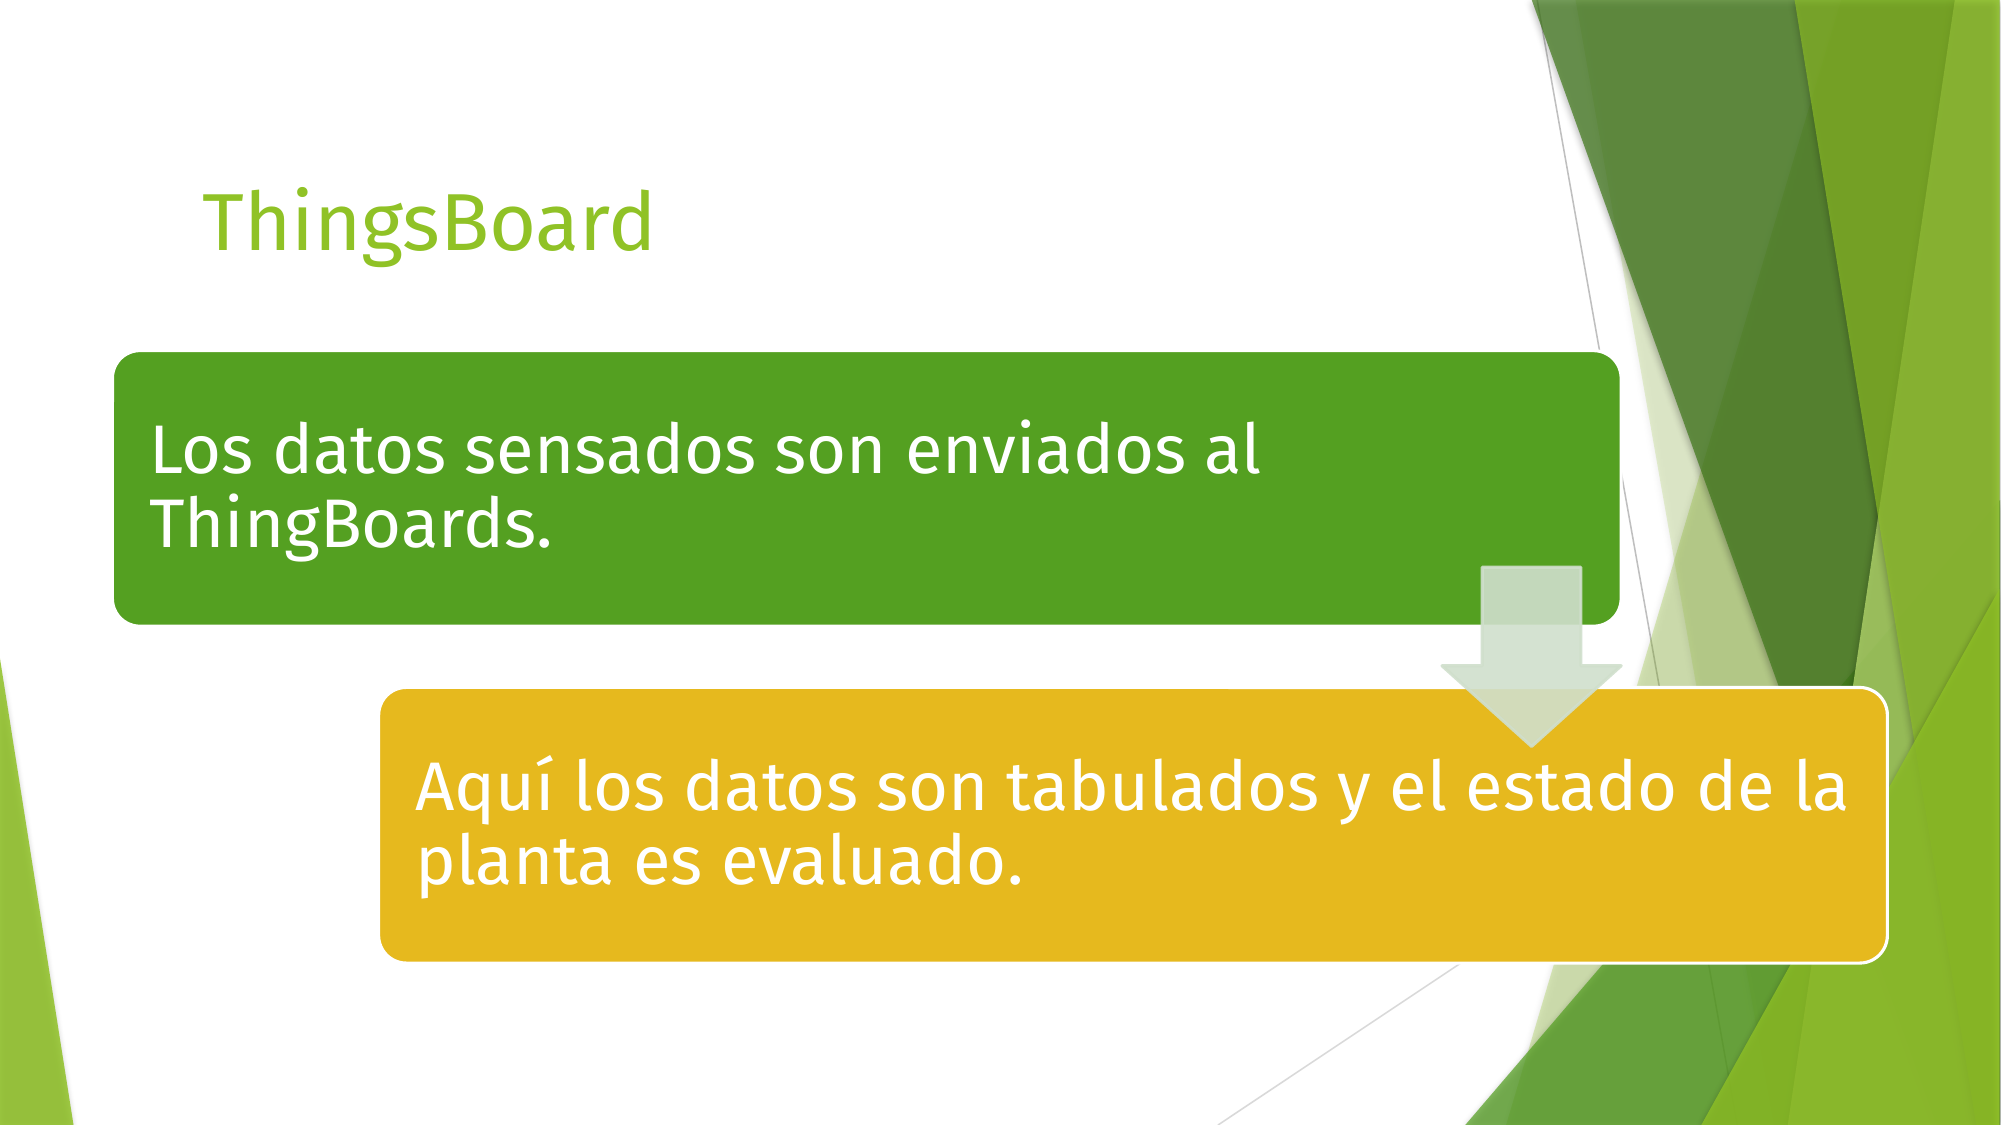

# ThingsBoard
Los datos sensados son enviados al ThingBoards.
Aquí los datos son tabulados y el estado de la planta es evaluado.